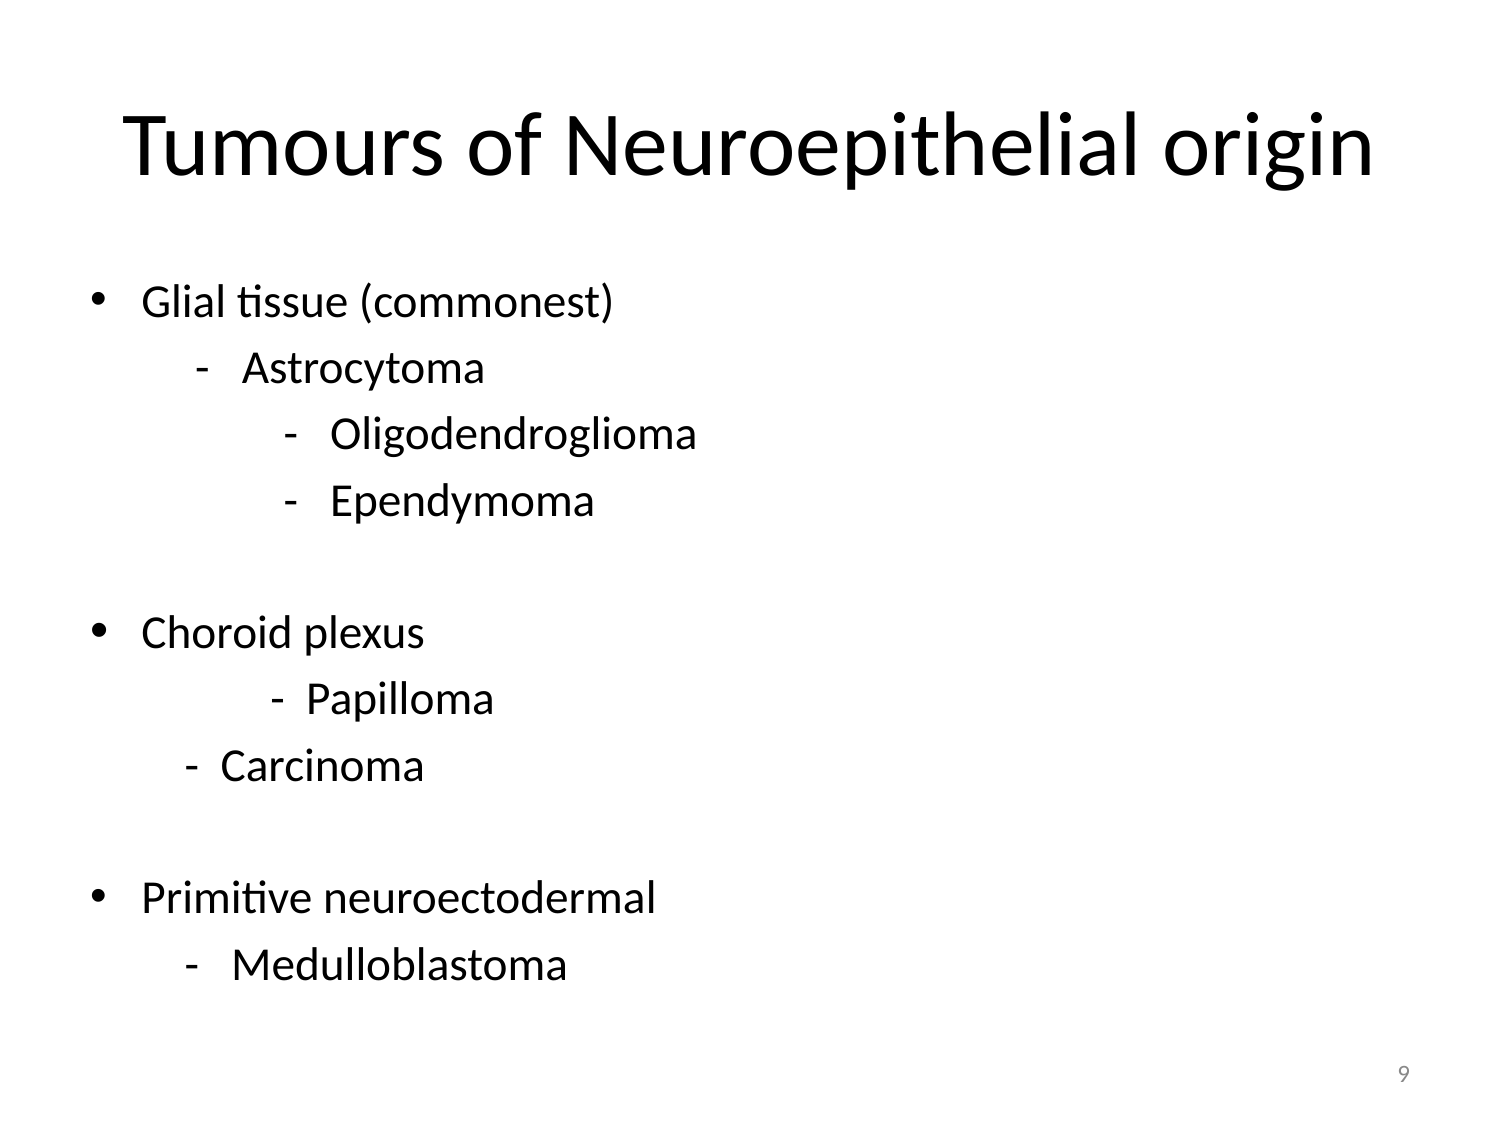

# Tumours of Neuroepithelial origin
Glial tissue (commonest)
  		     -   Astrocytoma
                  -   Oligodendroglioma
                  -   Ependymoma

Choroid plexus
	            -  Papilloma
  		    -  Carcinoma

Primitive neuroectodermal
  		    -   Medulloblastoma

9